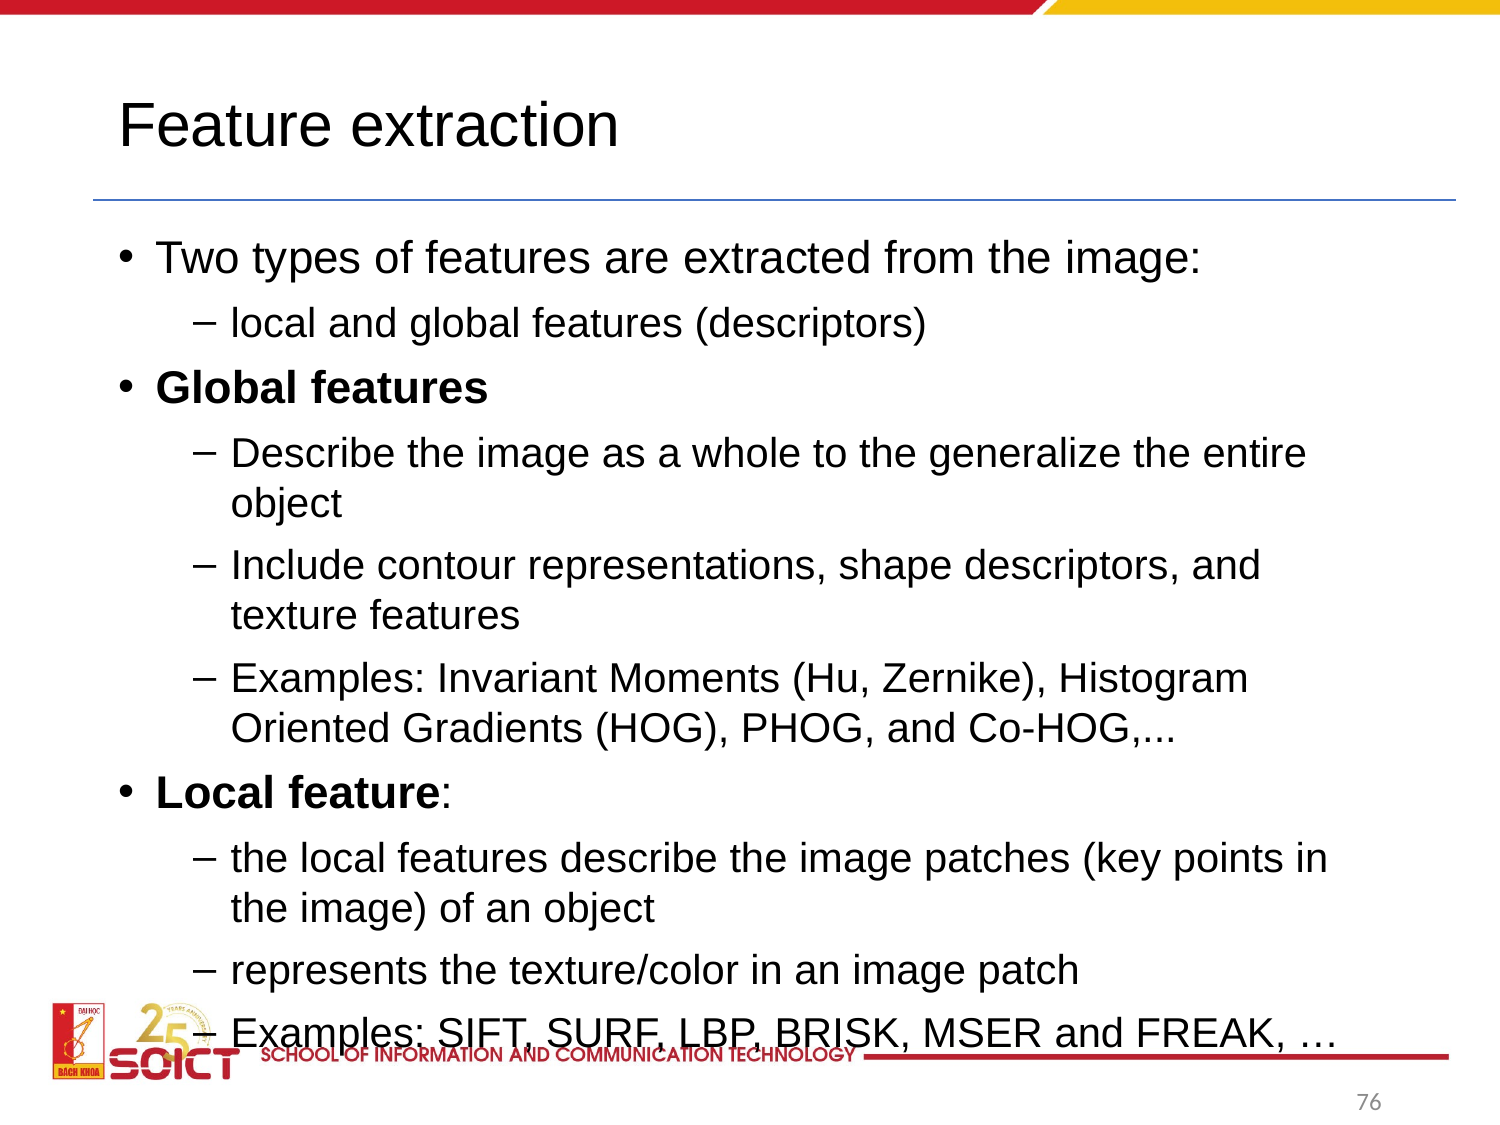

# Feature extraction
Two types of features are extracted from the image:
local and global features (descriptors)
Global features
Describe the image as a whole to the generalize the entire object
Include contour representations, shape descriptors, and texture features
Examples: Invariant Moments (Hu, Zernike), Histogram Oriented Gradients (HOG), PHOG, and Co-HOG,...
Local feature:
the local features describe the image patches (key points in the image) of an object
represents the texture/color in an image patch
Examples: SIFT, SURF, LBP, BRISK, MSER and FREAK, …
76